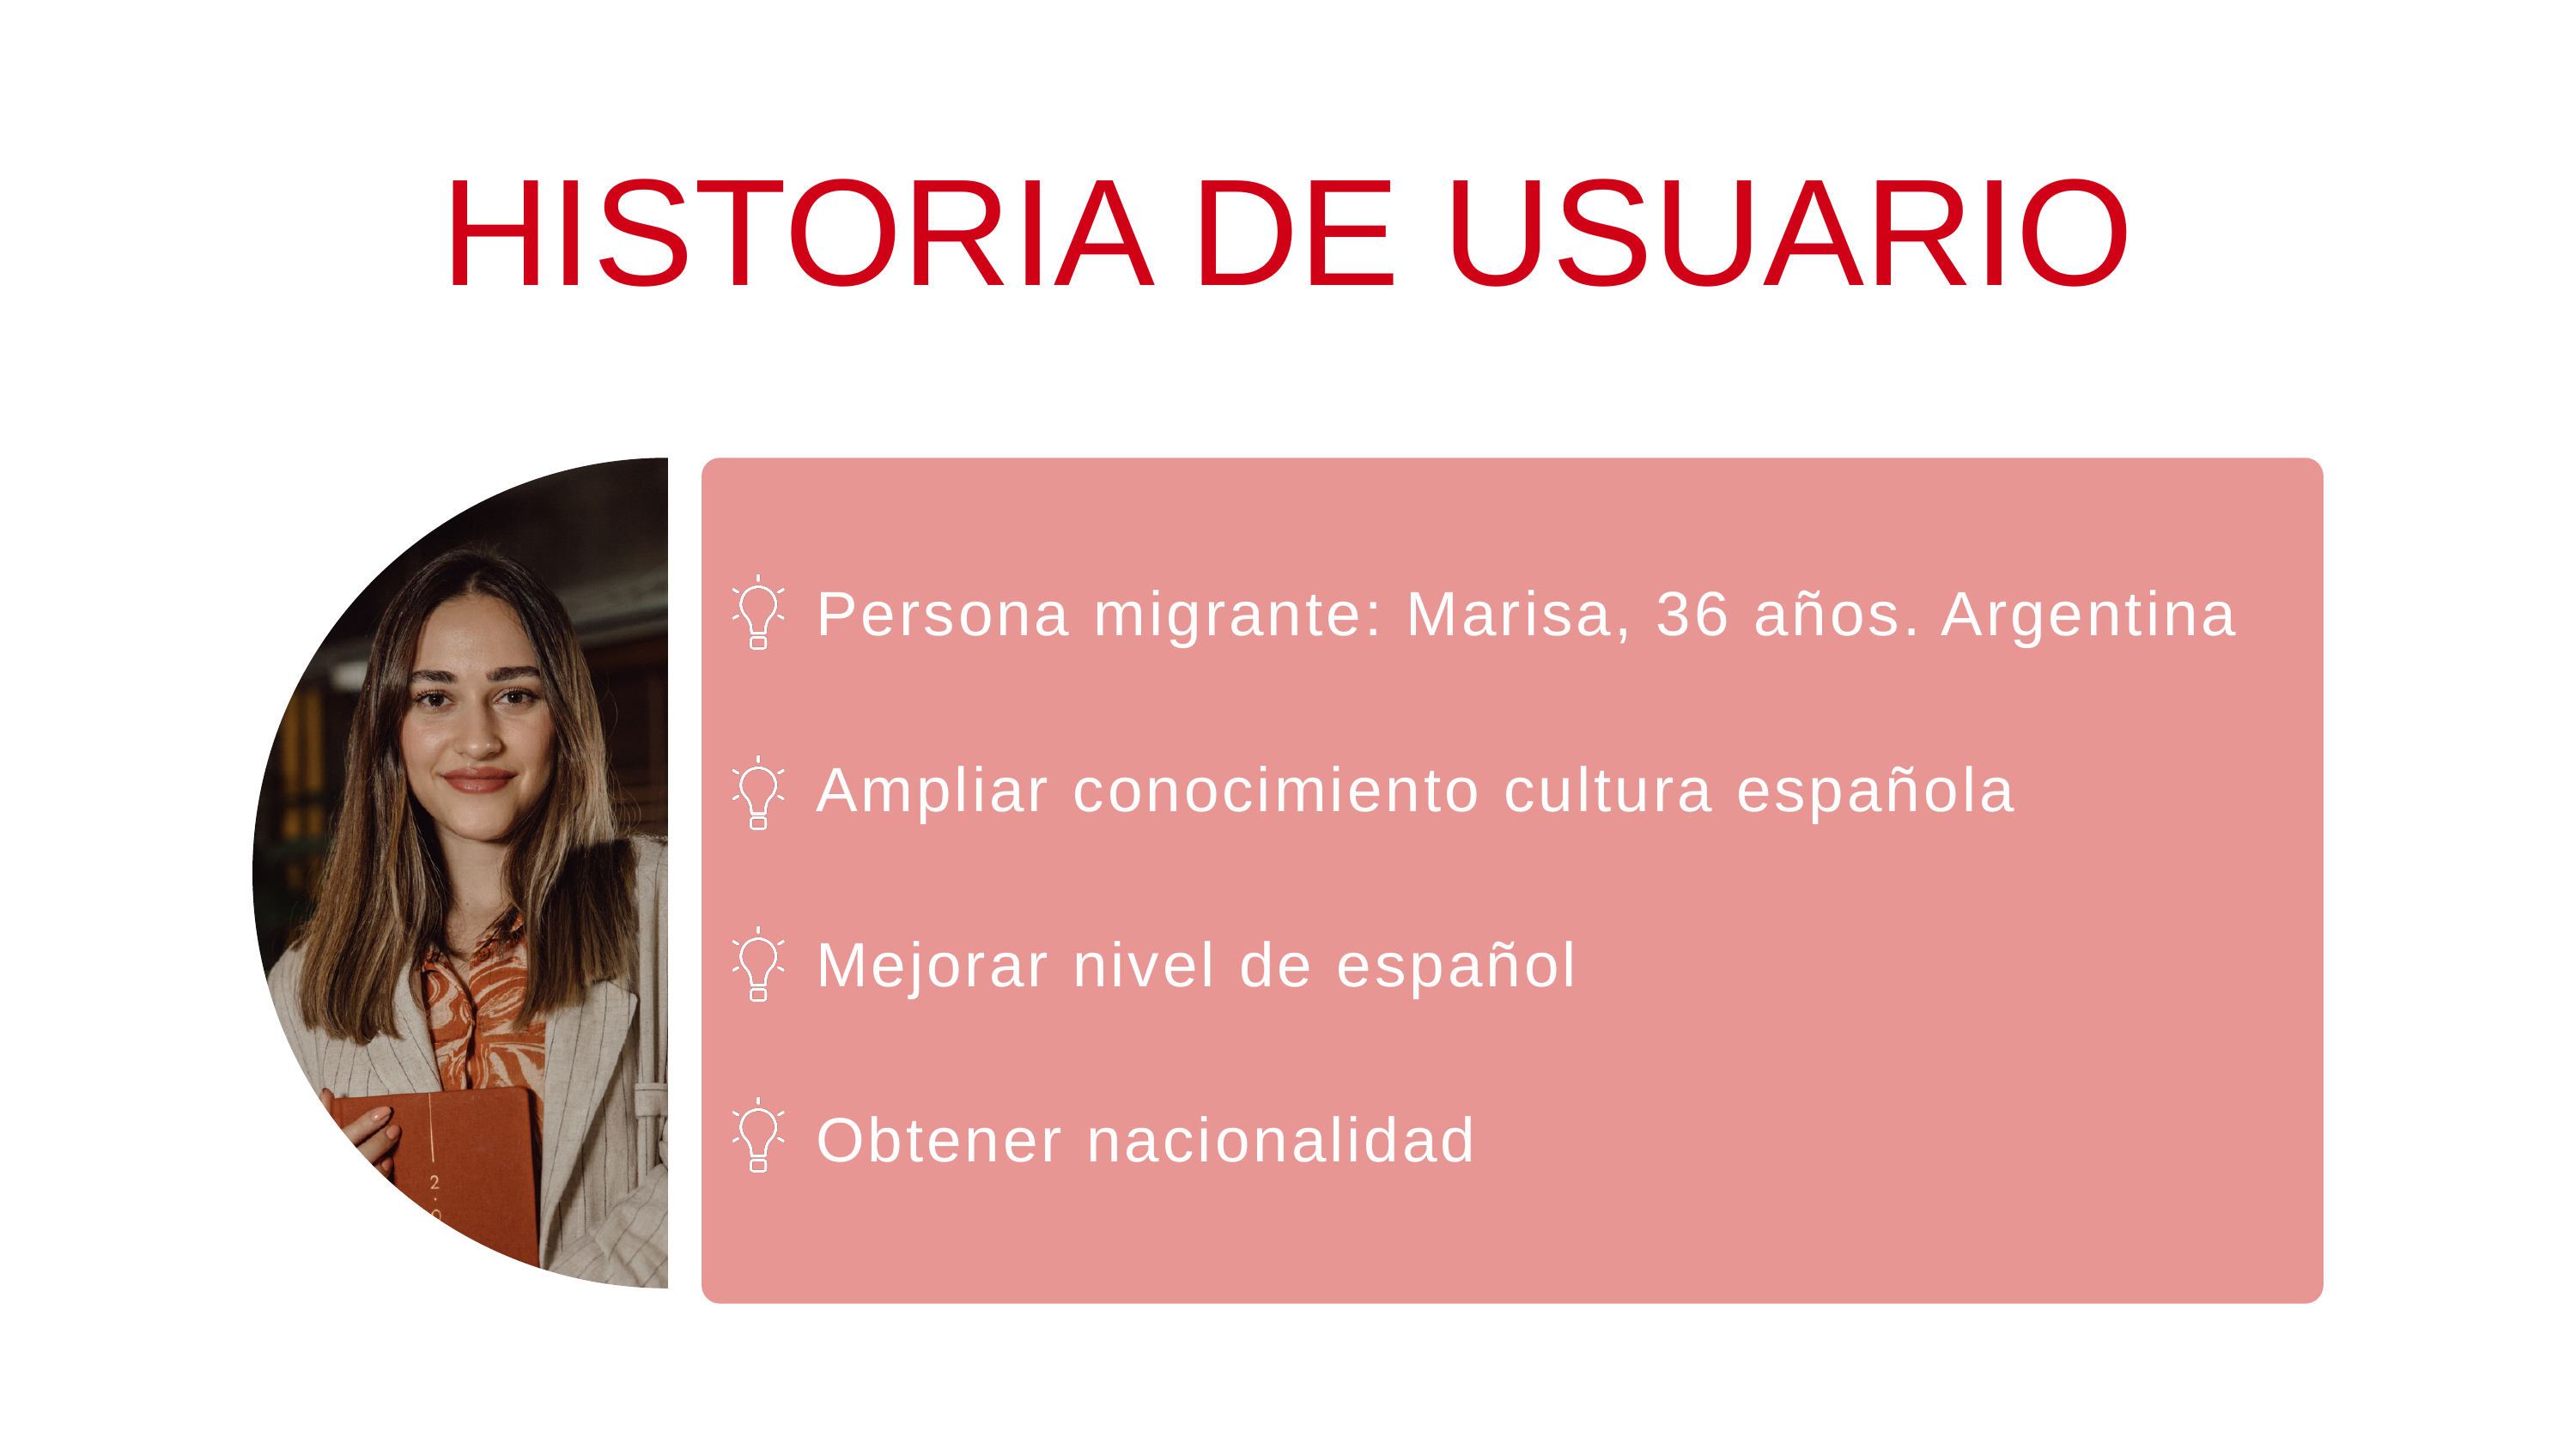

HISTORIA DE USUARIO

    Persona migrante: Marisa, 36 años. Argentina

    Ampliar conocimiento cultura española

    Mejorar nivel de español

    Obtener nacionalidad